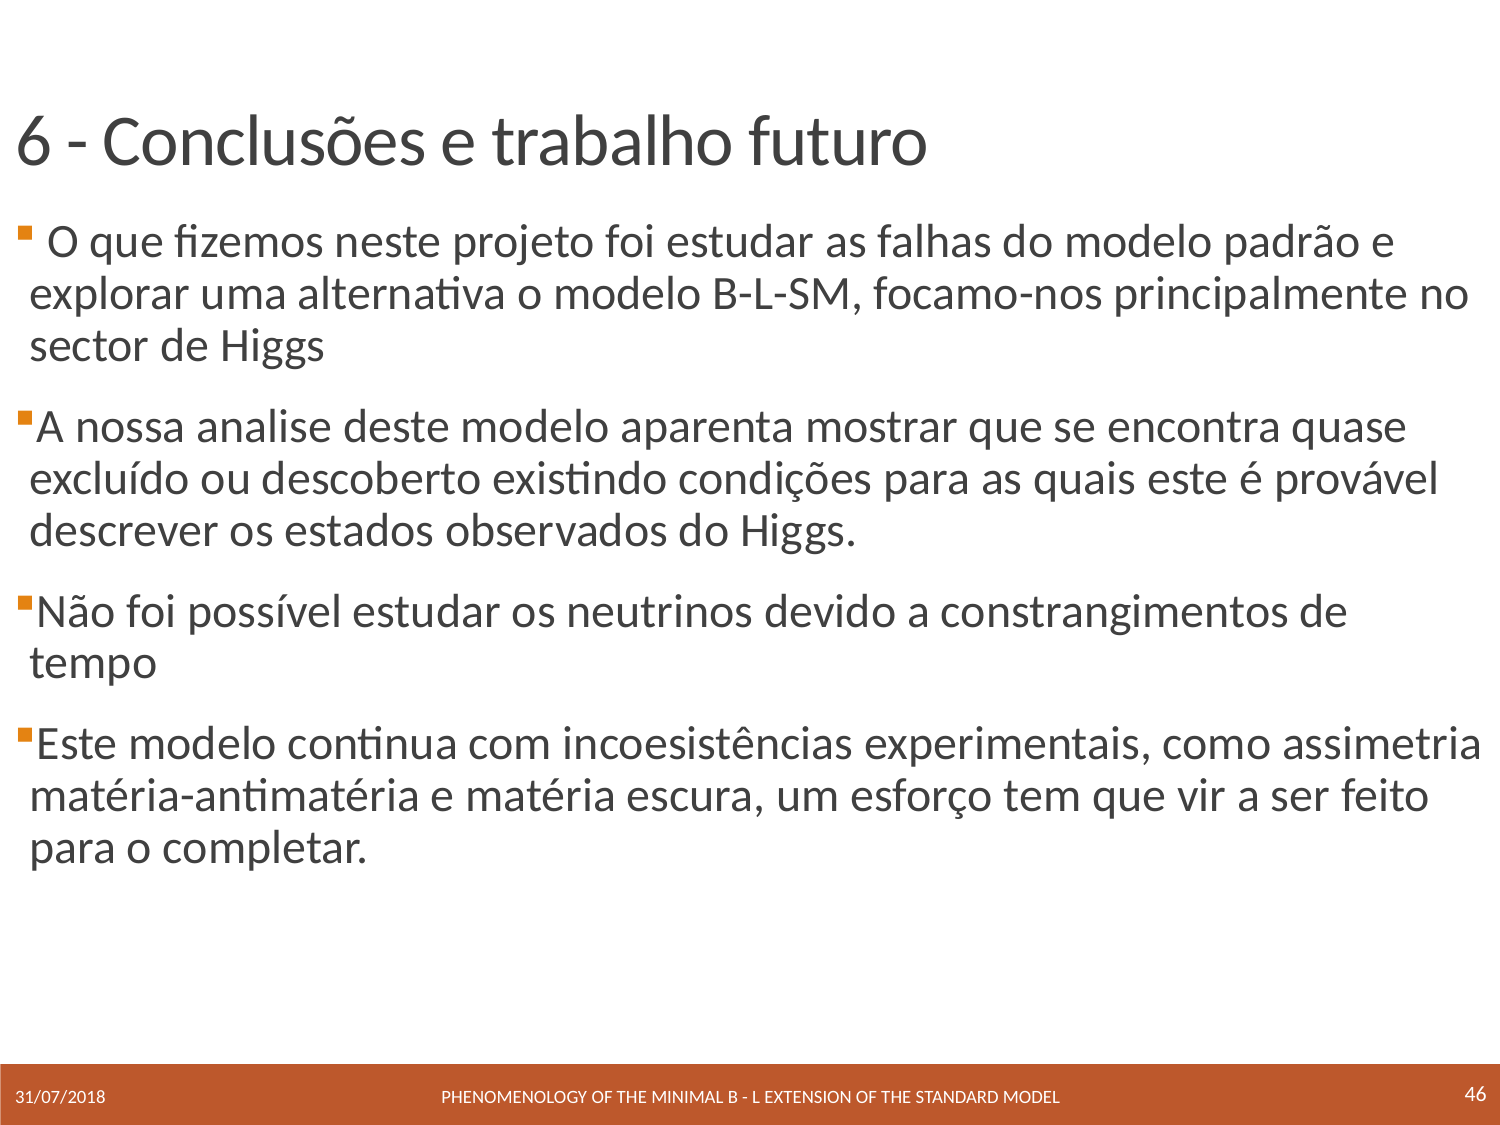

# 6 - Conclusões e trabalho futuro
 O que fizemos neste projeto foi estudar as falhas do modelo padrão e explorar uma alternativa o modelo B-L-SM, focamo-nos principalmente no sector de Higgs
A nossa analise deste modelo aparenta mostrar que se encontra quase excluído ou descoberto existindo condições para as quais este é provável descrever os estados observados do Higgs.
Não foi possível estudar os neutrinos devido a constrangimentos de tempo
Este modelo continua com incoesistências experimentais, como assimetria matéria-antimatéria e matéria escura, um esforço tem que vir a ser feito para o completar.
46
Phenomenology of the minimal B - L extension of the Standard Model
31/07/2018